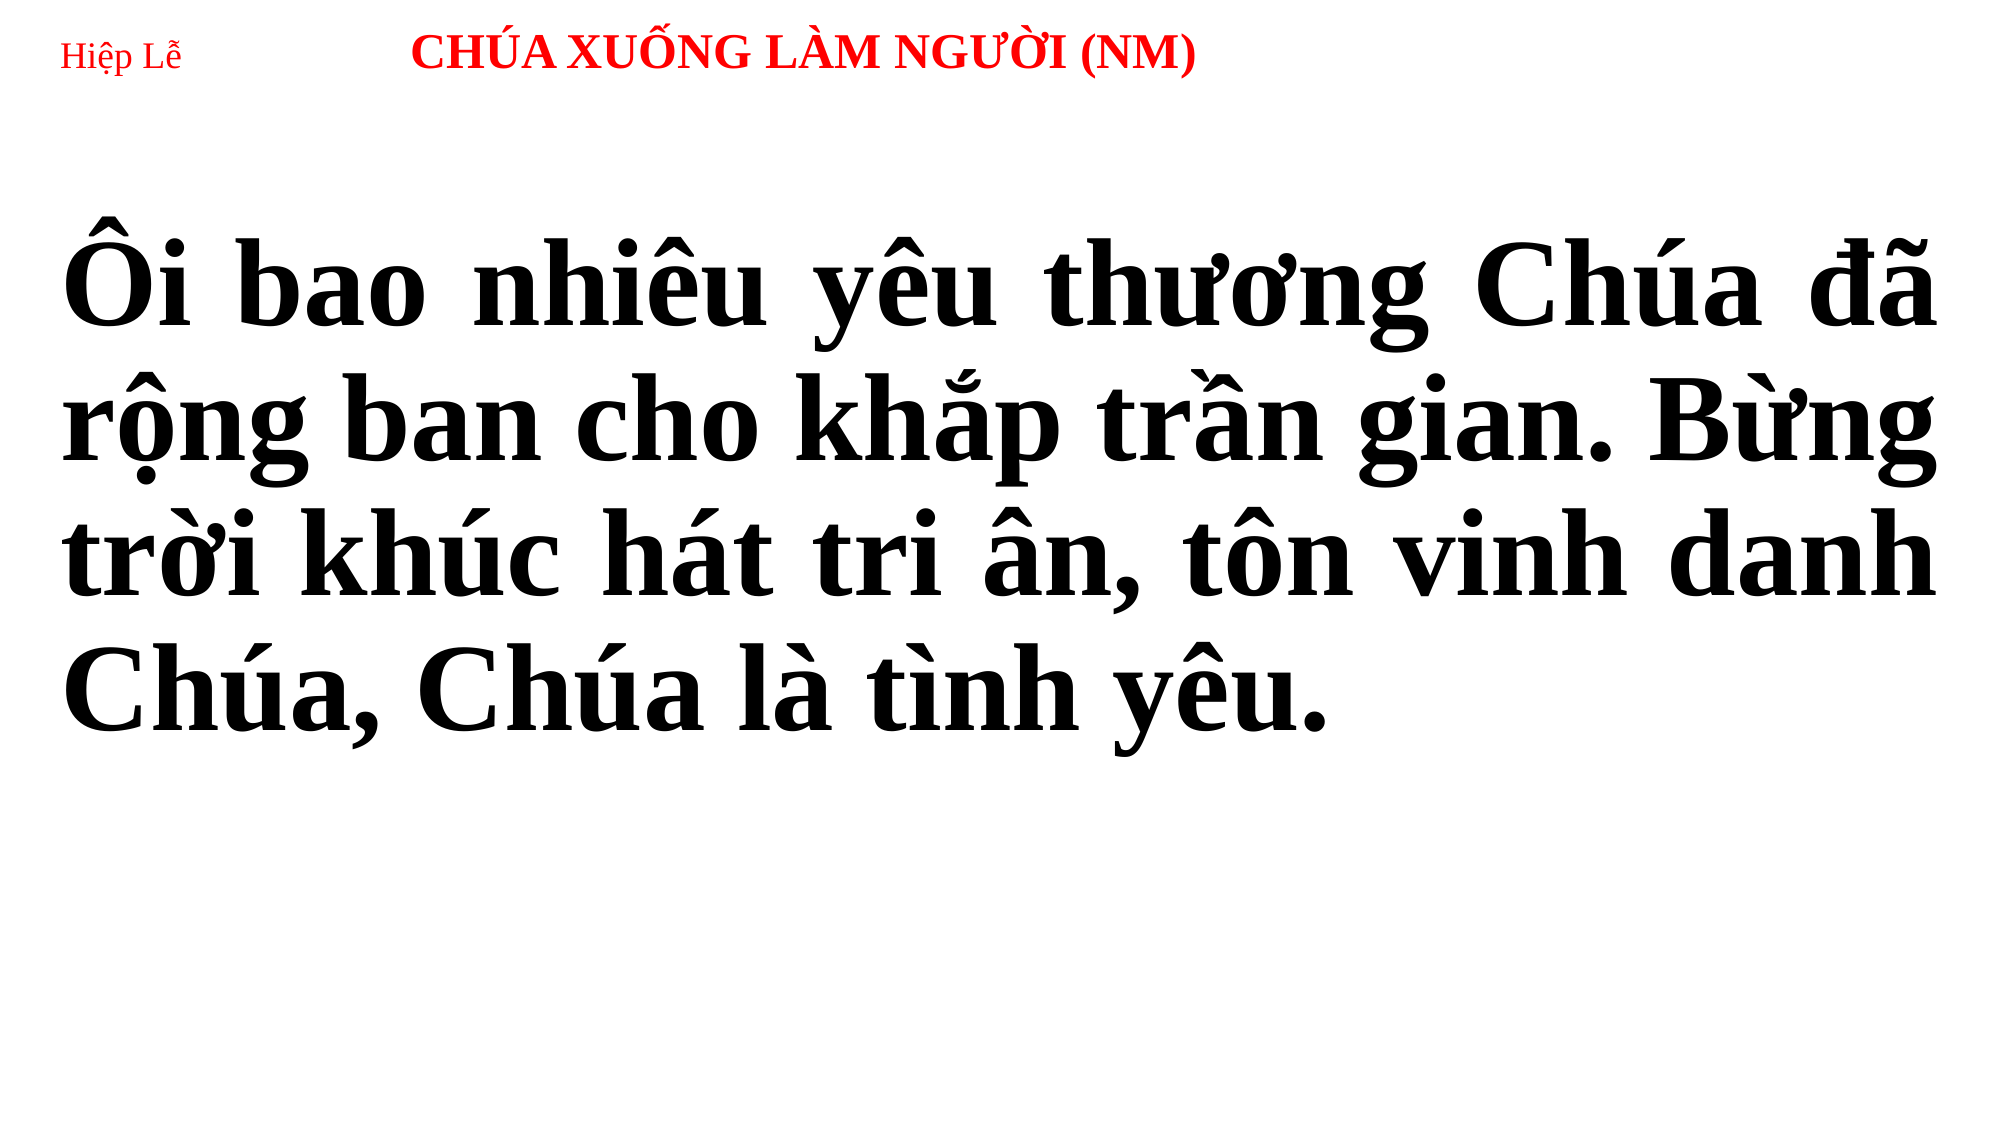

# Hiệp Lễ                        CHÚA XUỐNG LÀM NGƯỜI (NM)
Ôi bao nhiêu yêu thương Chúa đã rộng ban cho khắp trần gian. Bừng trời khúc hát tri ân, tôn vinh danh Chúa, Chúa là tình yêu.